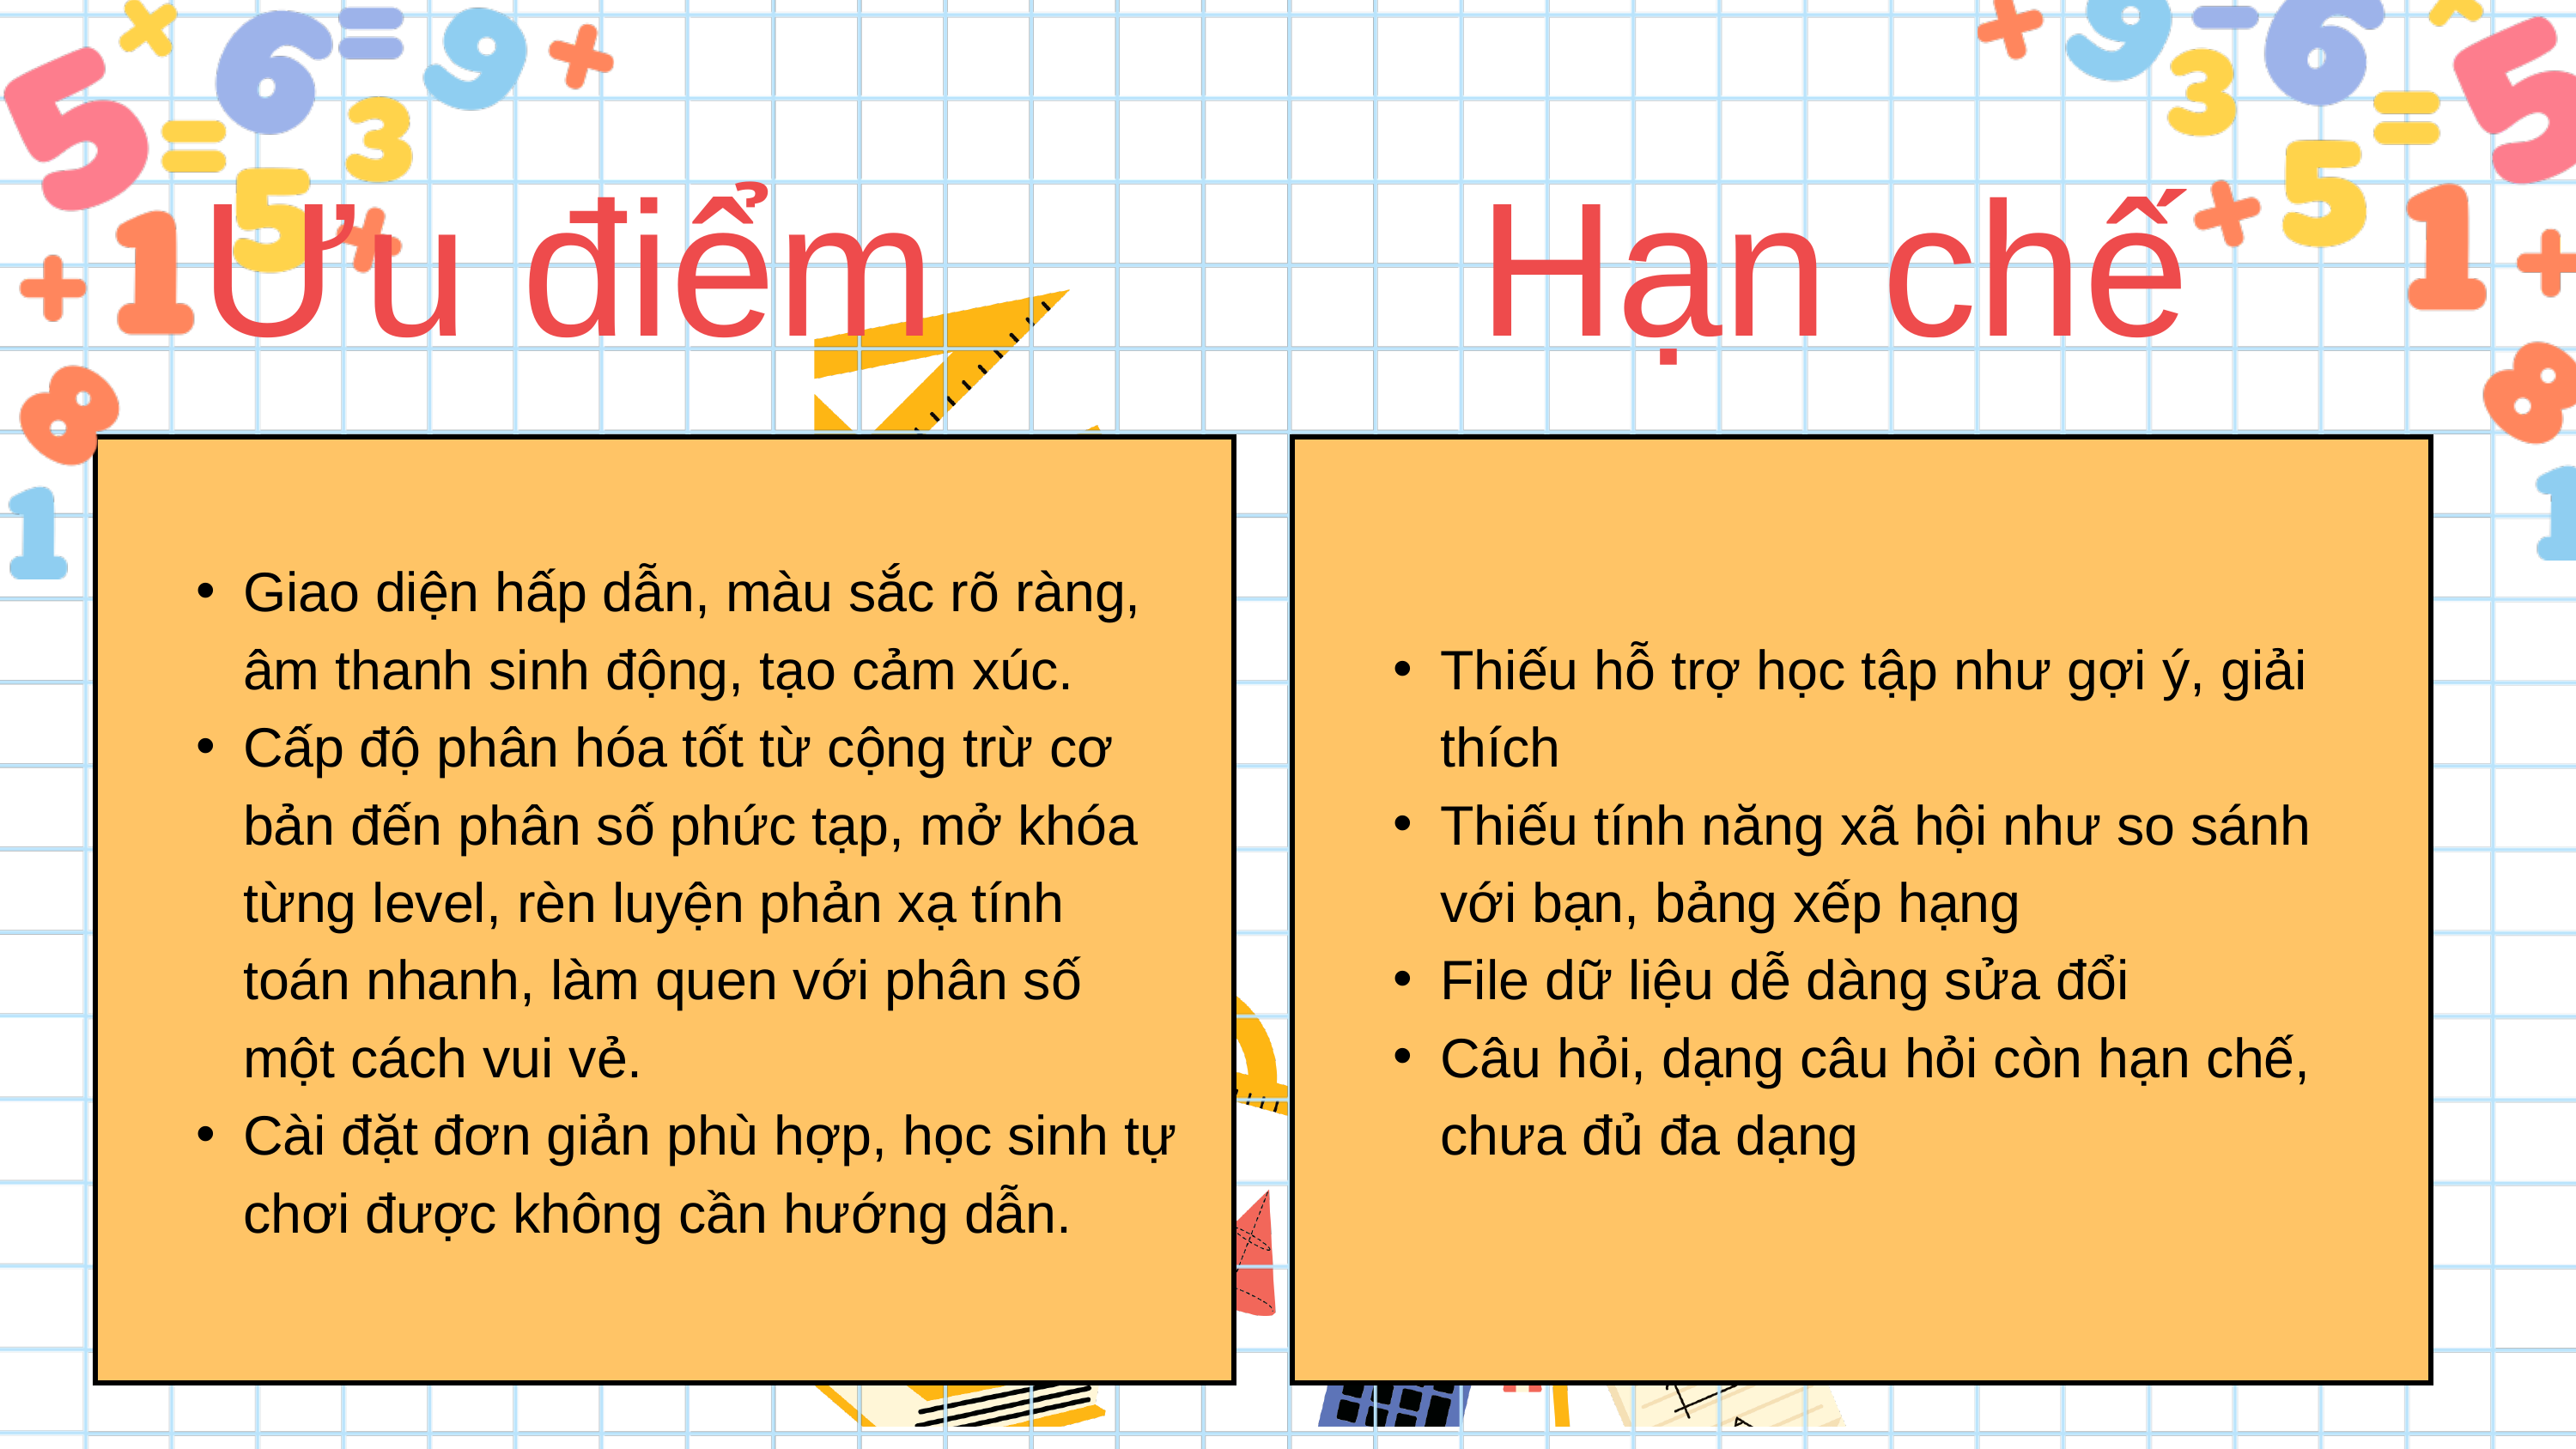

Ưu điểm
Hạn chế

Giao diện hấp dẫn, màu sắc rõ ràng, âm thanh sinh động, tạo cảm xúc.
Cấp độ phân hóa tốt từ cộng trừ cơ bản đến phân số phức tạp, mở khóa từng level, rèn luyện phản xạ tính toán nhanh, làm quen với phân số một cách vui vẻ.
Cài đặt đơn giản phù hợp, học sinh tự chơi được không cần hướng dẫn.

Thiếu hỗ trợ học tập như gợi ý, giải thích
Thiếu tính năng xã hội như so sánh với bạn, bảng xếp hạng
File dữ liệu dễ dàng sửa đổi
Câu hỏi, dạng câu hỏi còn hạn chế, chưa đủ đa dạng